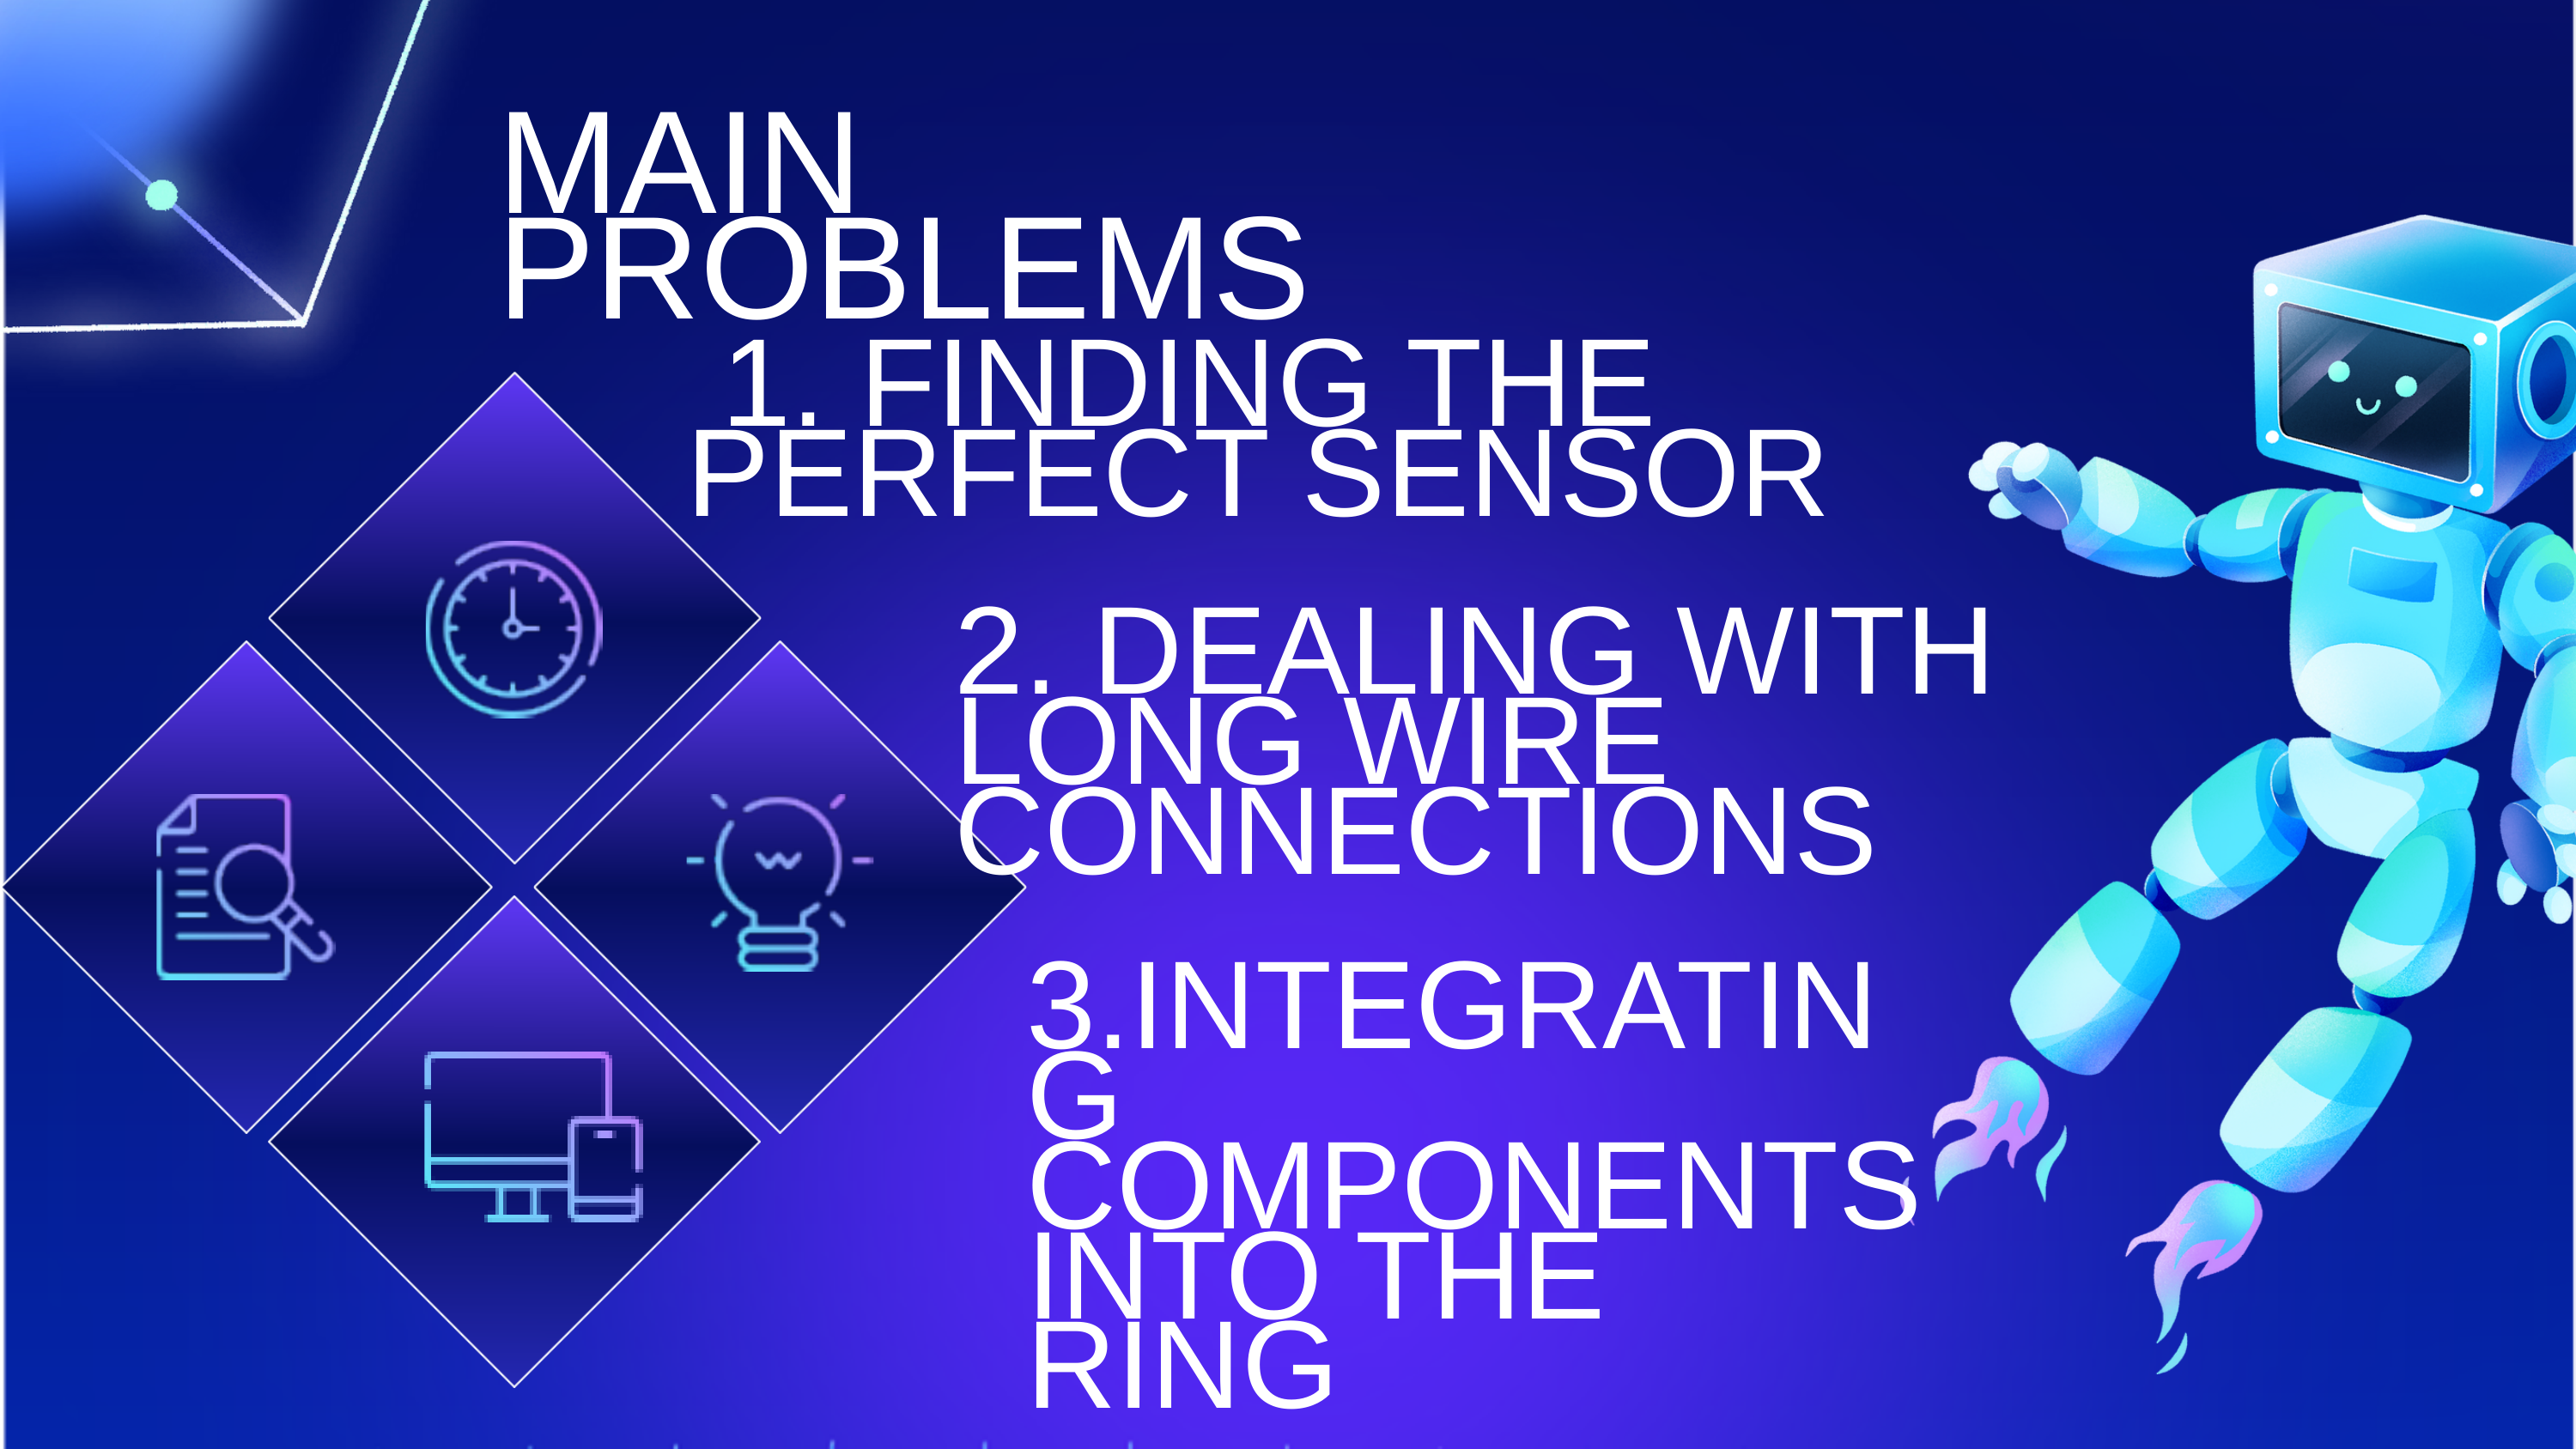

MAIN PROBLEMS

 1. FINDING THE PERFECT SENSOR

2. DEALING WITH LONG WIRE CONNECTIONS

3.INTEGRATING COMPONENTS INTO THE RING